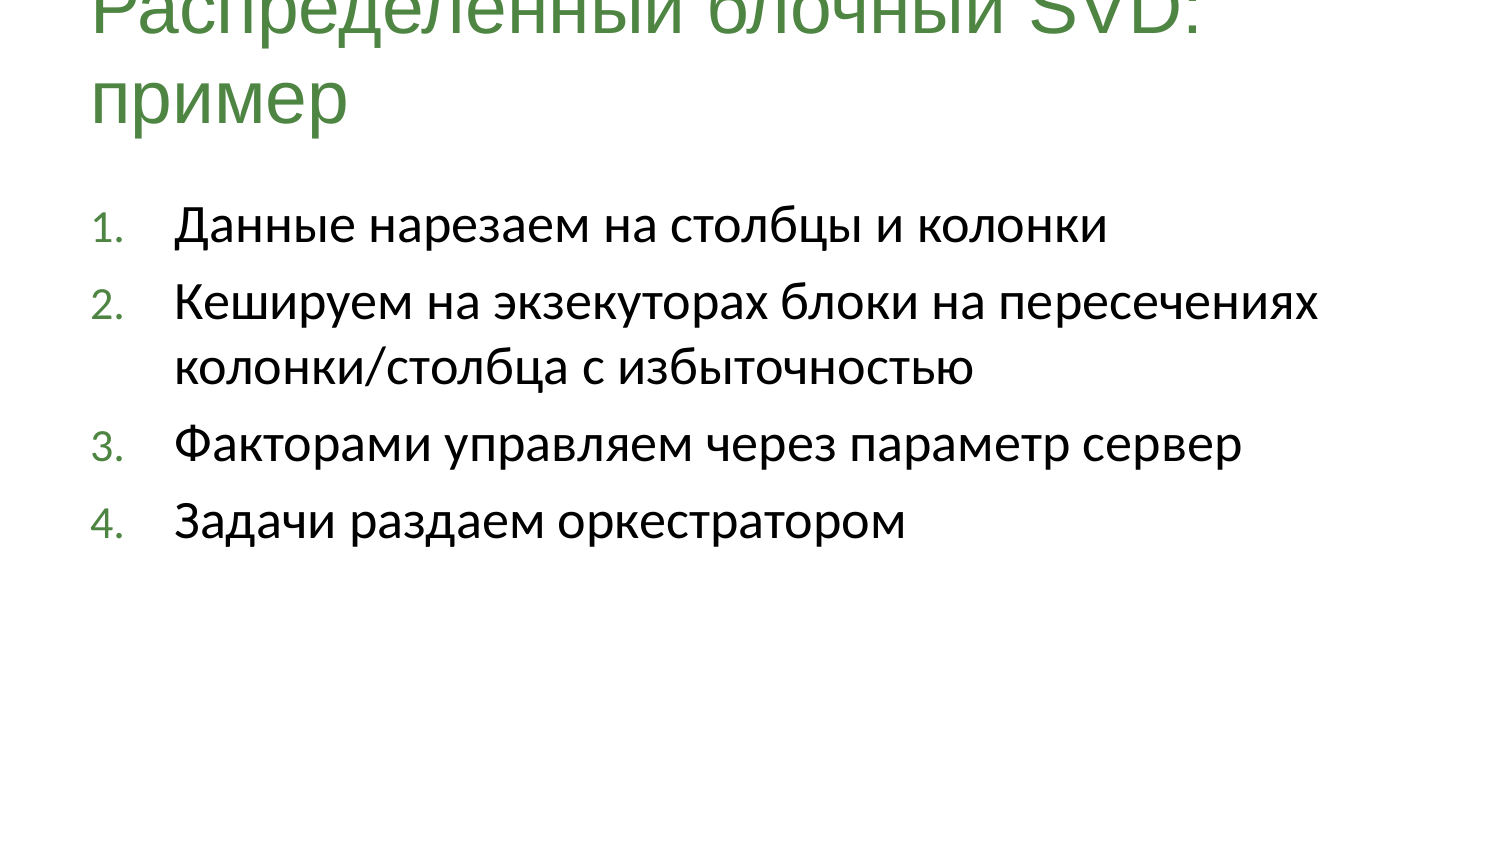

# Распределенный блочный SVD: пример
Данные нарезаем на столбцы и колонки
Кешируем на экзекуторах блоки на пересечениях колонки/столбца с избыточностью
Факторами управляем через параметр сервер
Задачи раздаем оркестратором